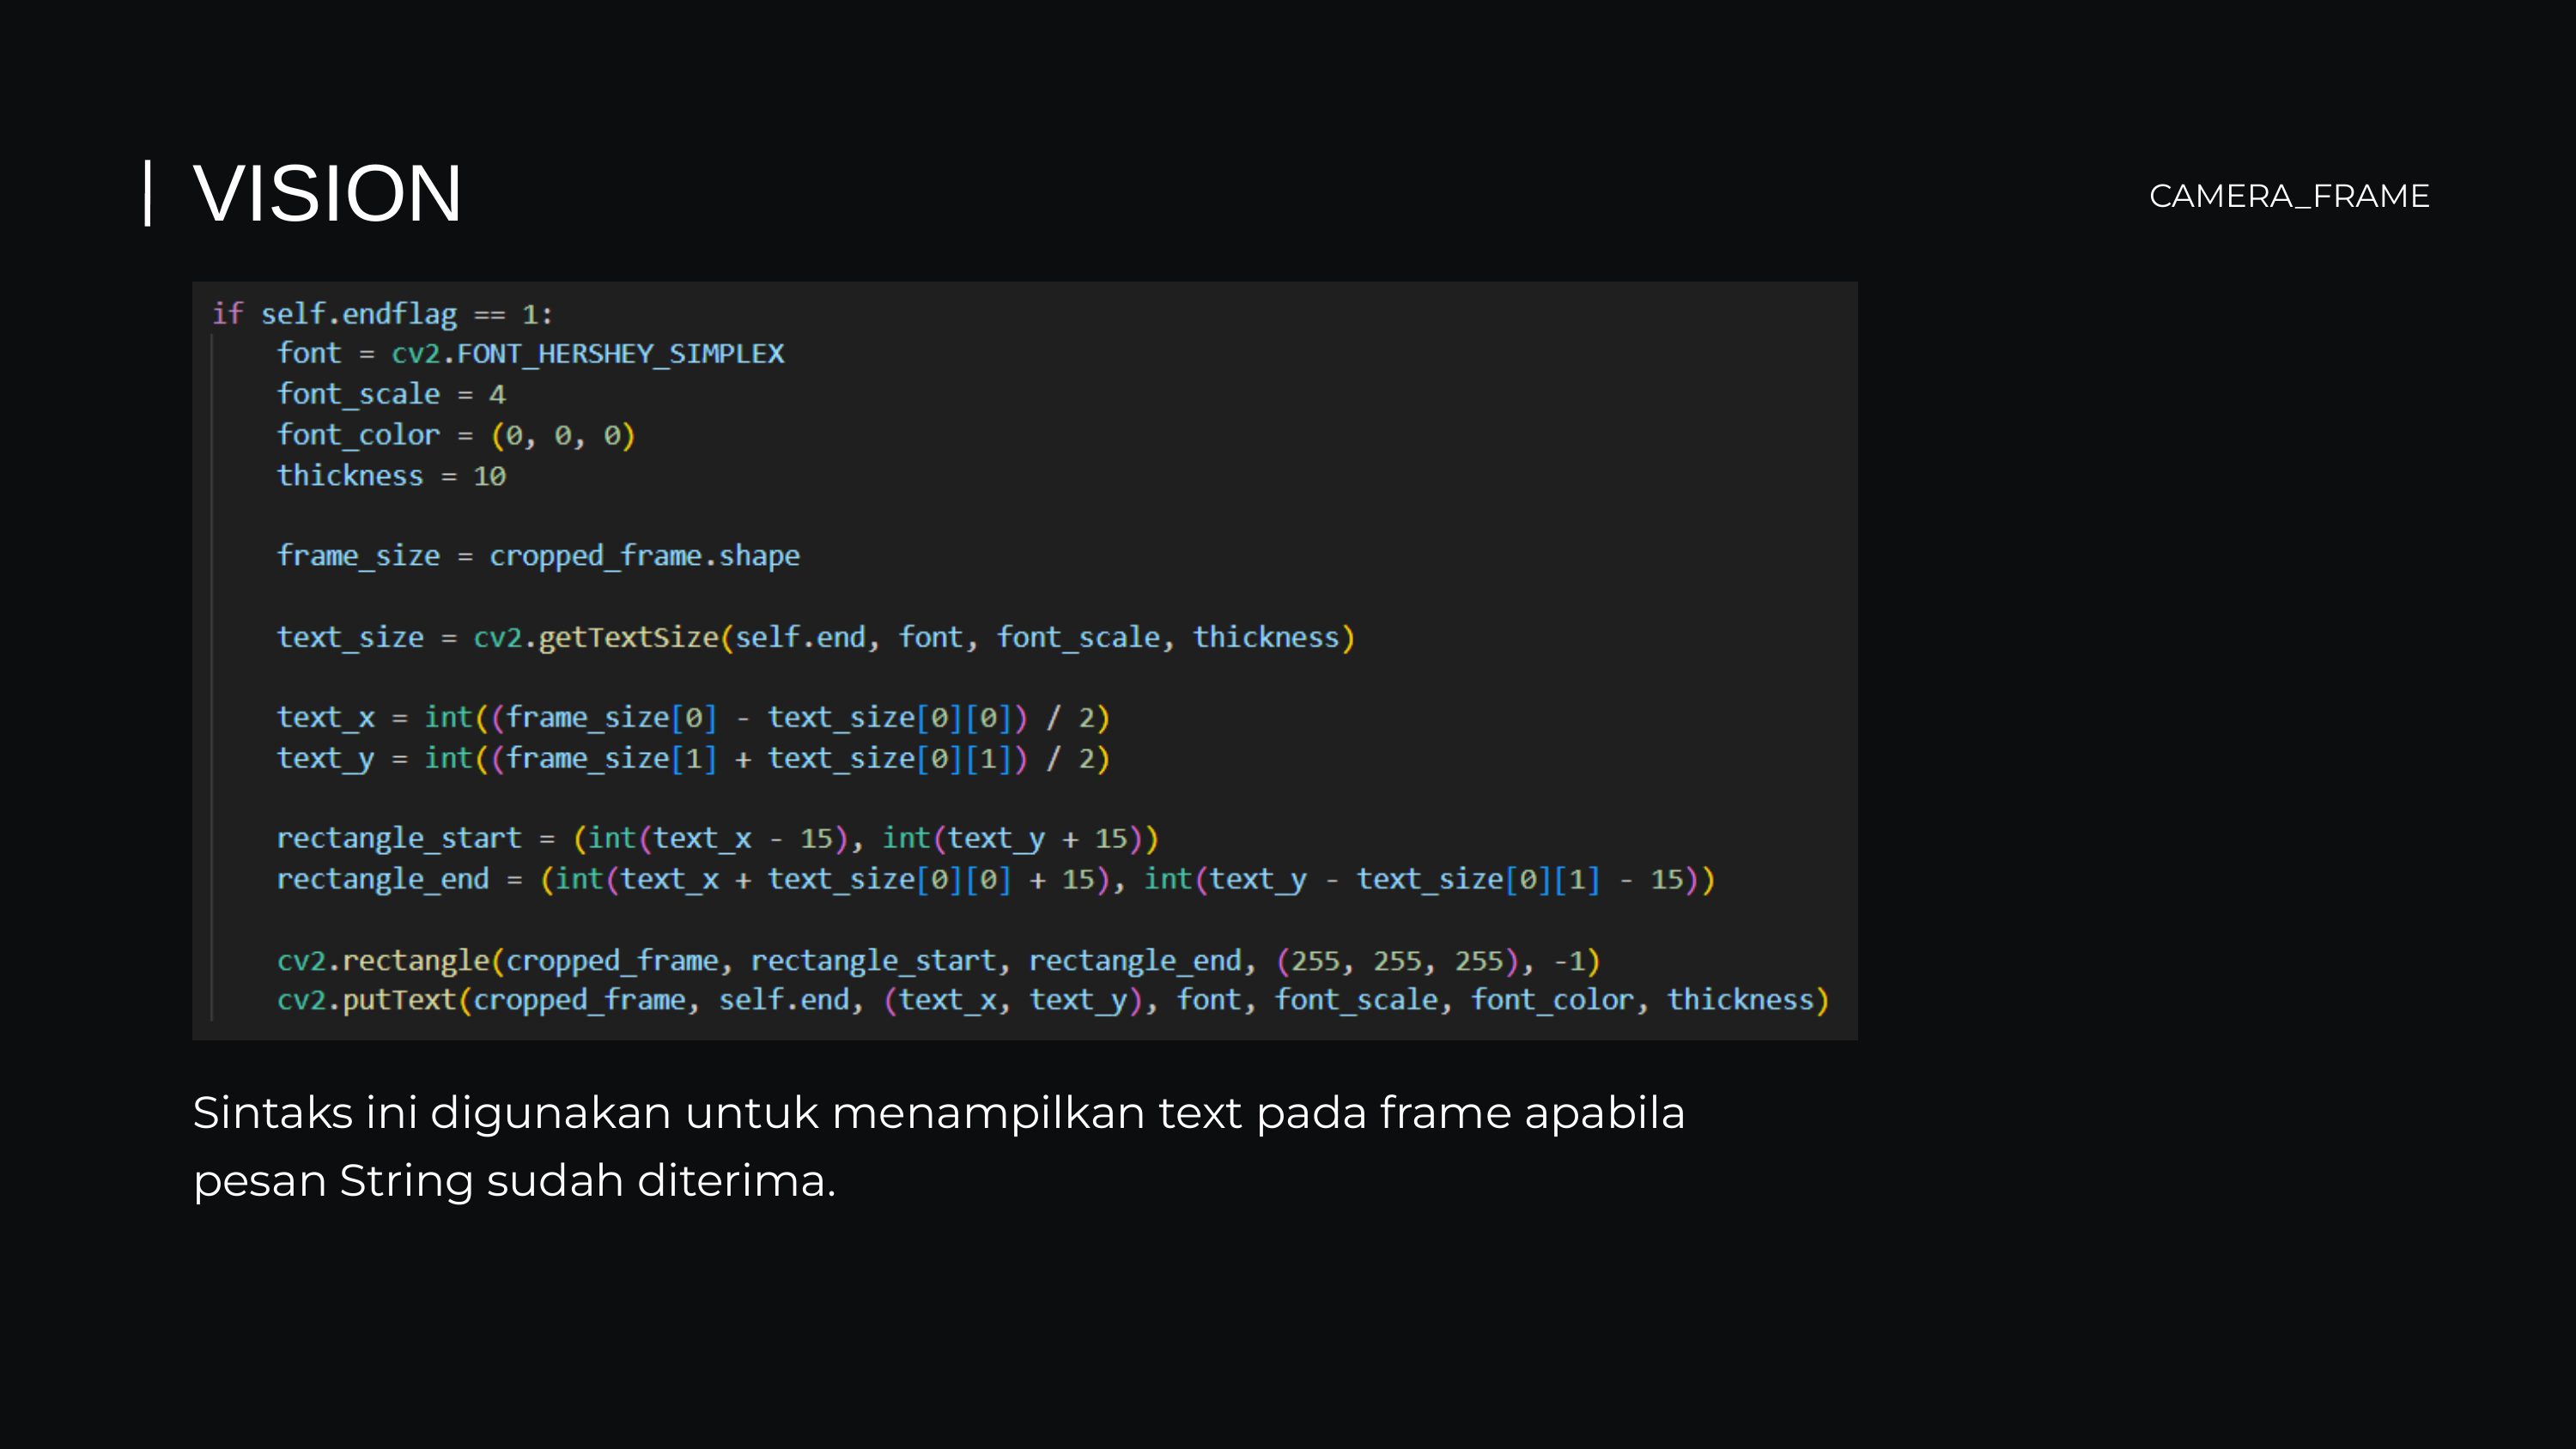

VISION

CAMERA_FRAME

Sintaks ini digunakan untuk menampilkan text pada frame apabila pesan String sudah diterima.